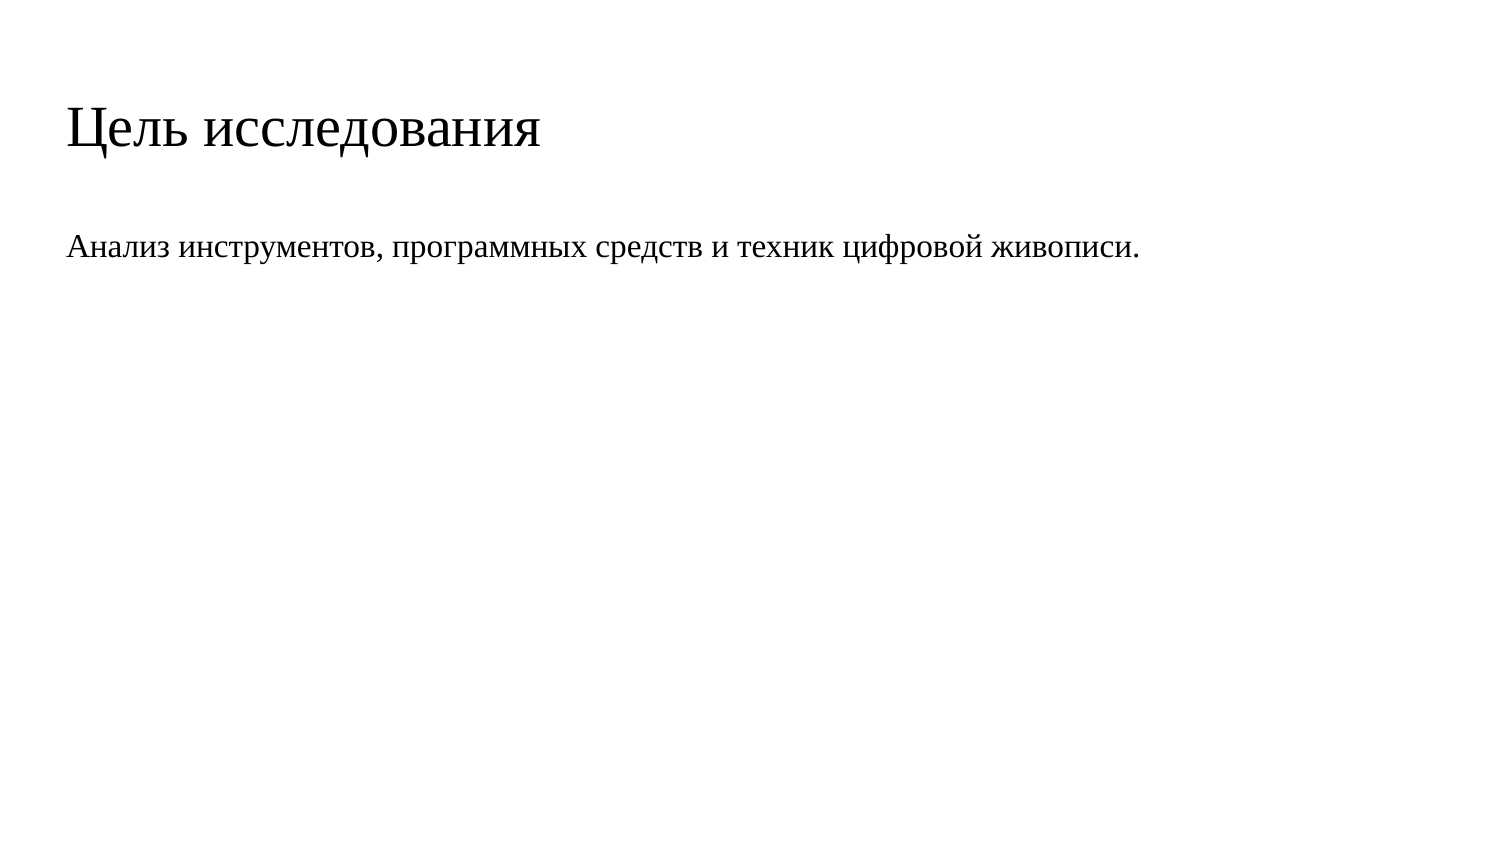

# Цель исследования
Анализ инструментов, программных средств и техник цифровой живописи.